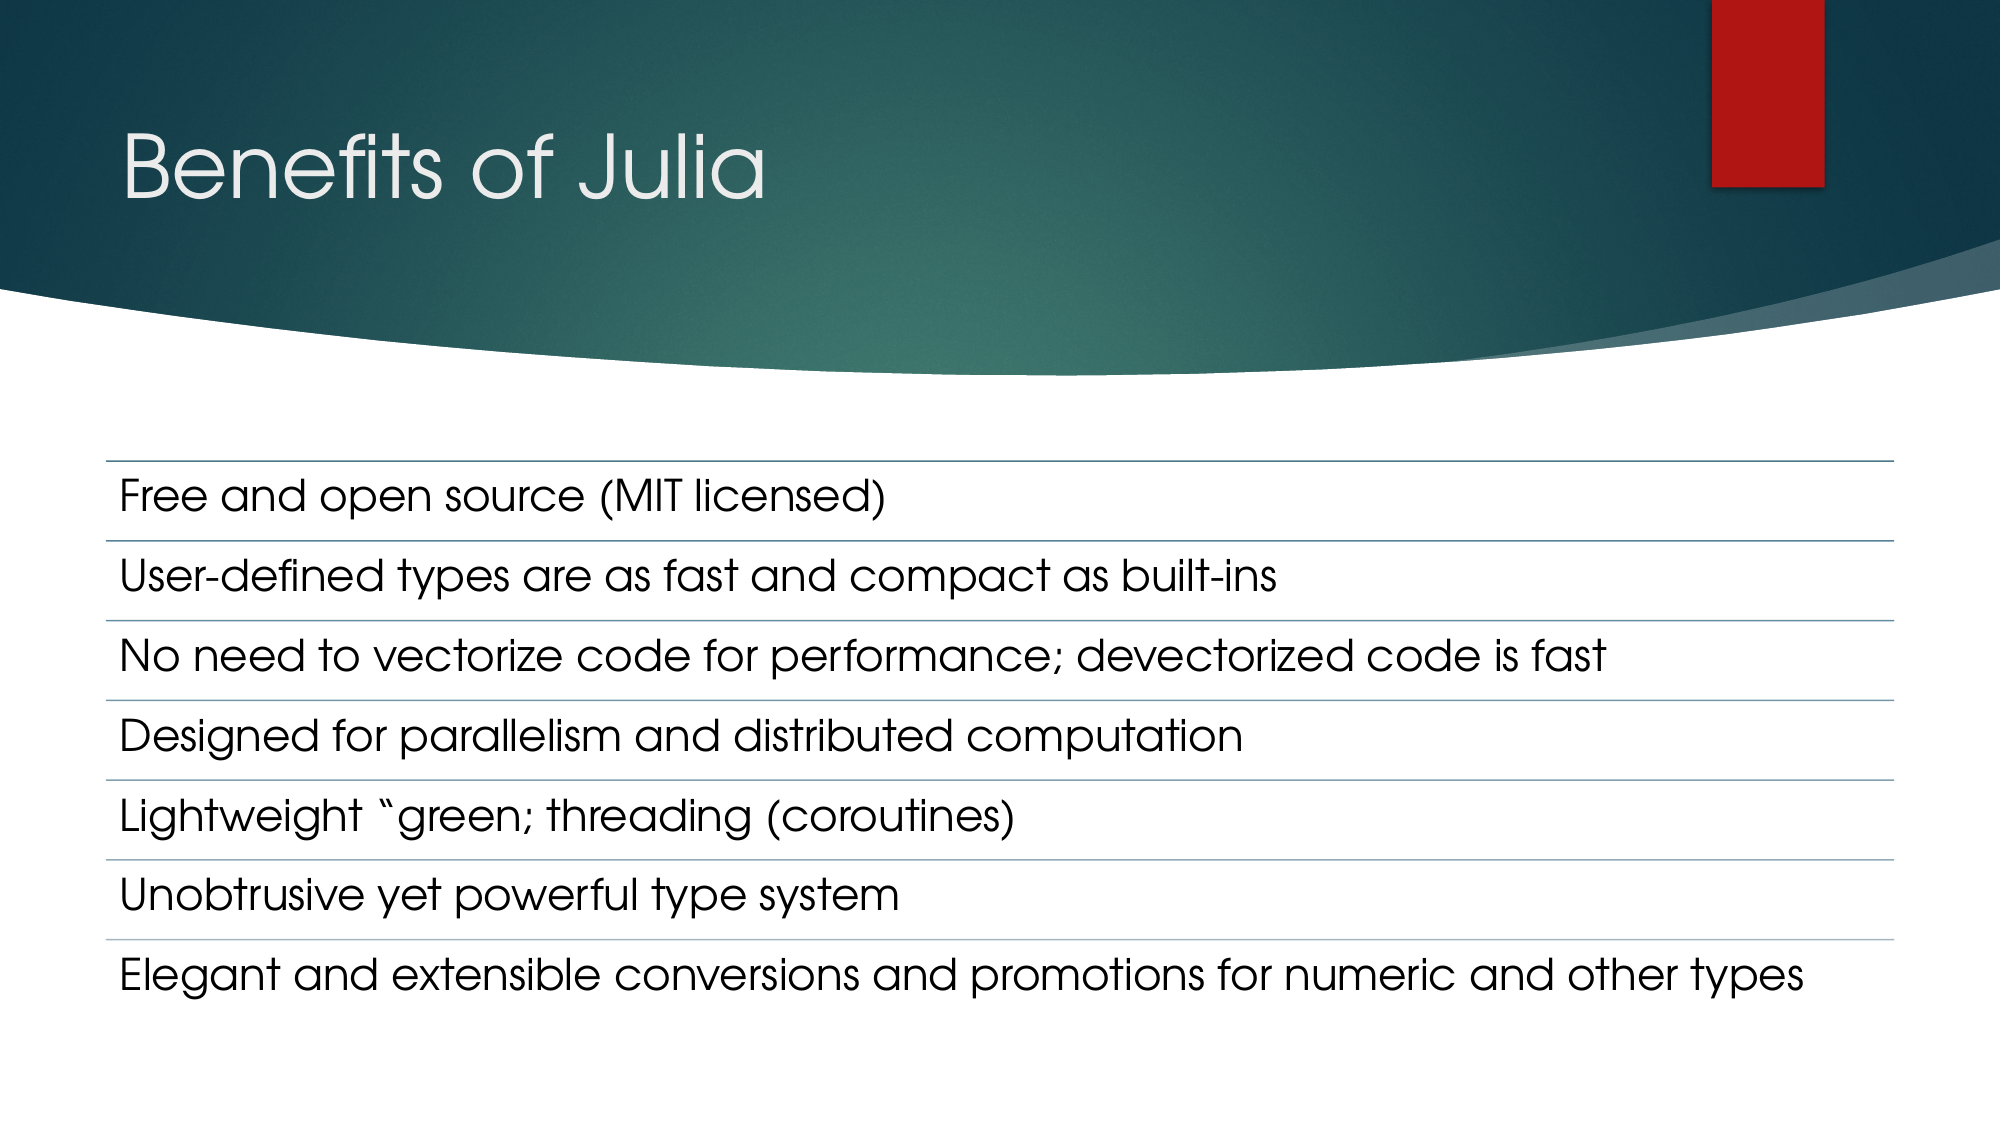

# Benefits of Julia

Free and open source (MIT licensed)
User-defined types are as fast and compact as built-ins
No need to vectorize code for performance; devectorized code is fast
Designed for parallelism and distributed computation
Lightweight “green; threading (coroutines)
Unobtrusive yet powerful type system
Elegant and extensible conversions and promotions for numeric and other types